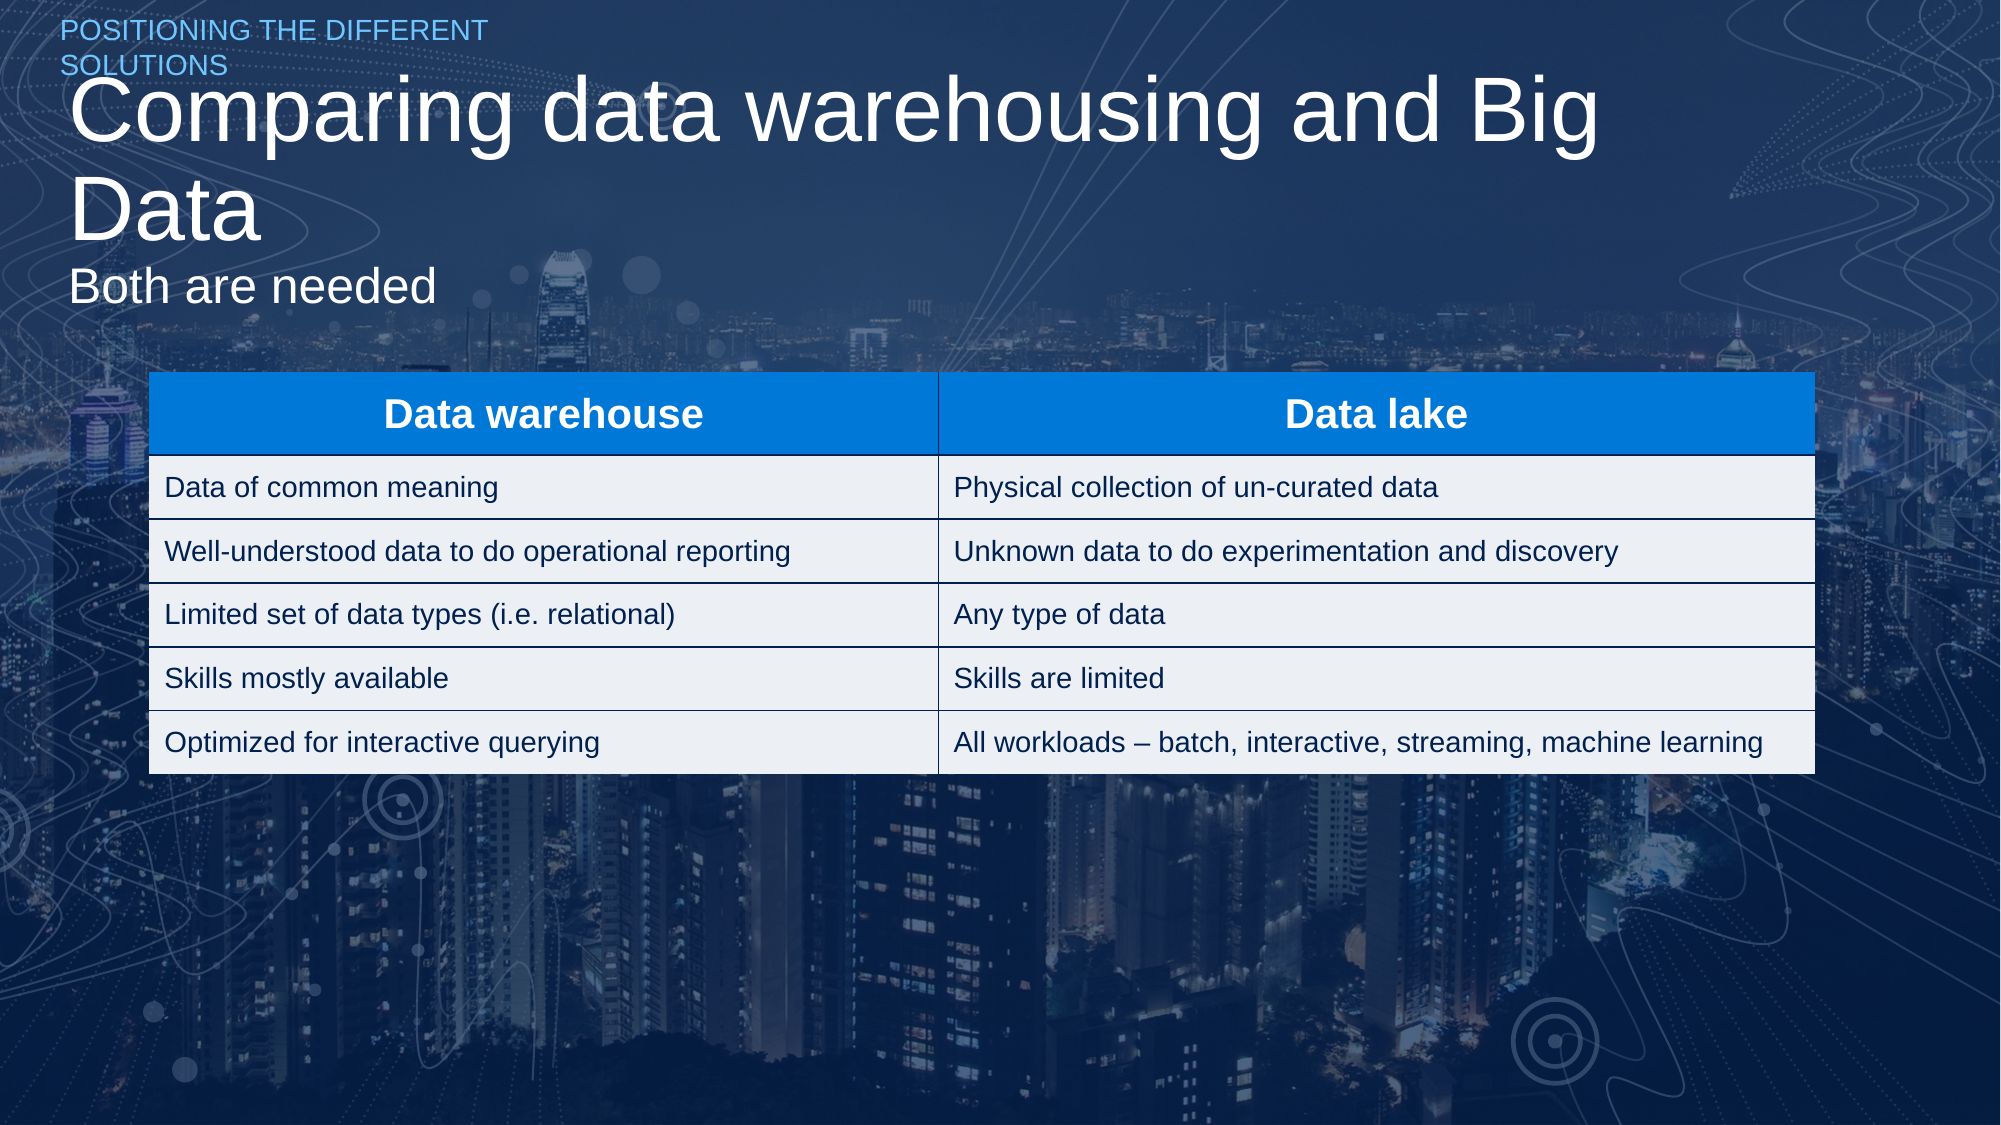

POSITIONING THE DIFFERENT SOLUTIONS
# Comparing data warehousing and Big Data Both are needed
| Data warehouse | Data lake |
| --- | --- |
| Data of common meaning | Physical collection of un-curated data |
| Well-understood data to do operational reporting | Unknown data to do experimentation and discovery |
| Limited set of data types (i.e. relational) | Any type of data |
| Skills mostly available | Skills are limited |
| Optimized for interactive querying | All workloads – batch, interactive, streaming, machine learning |